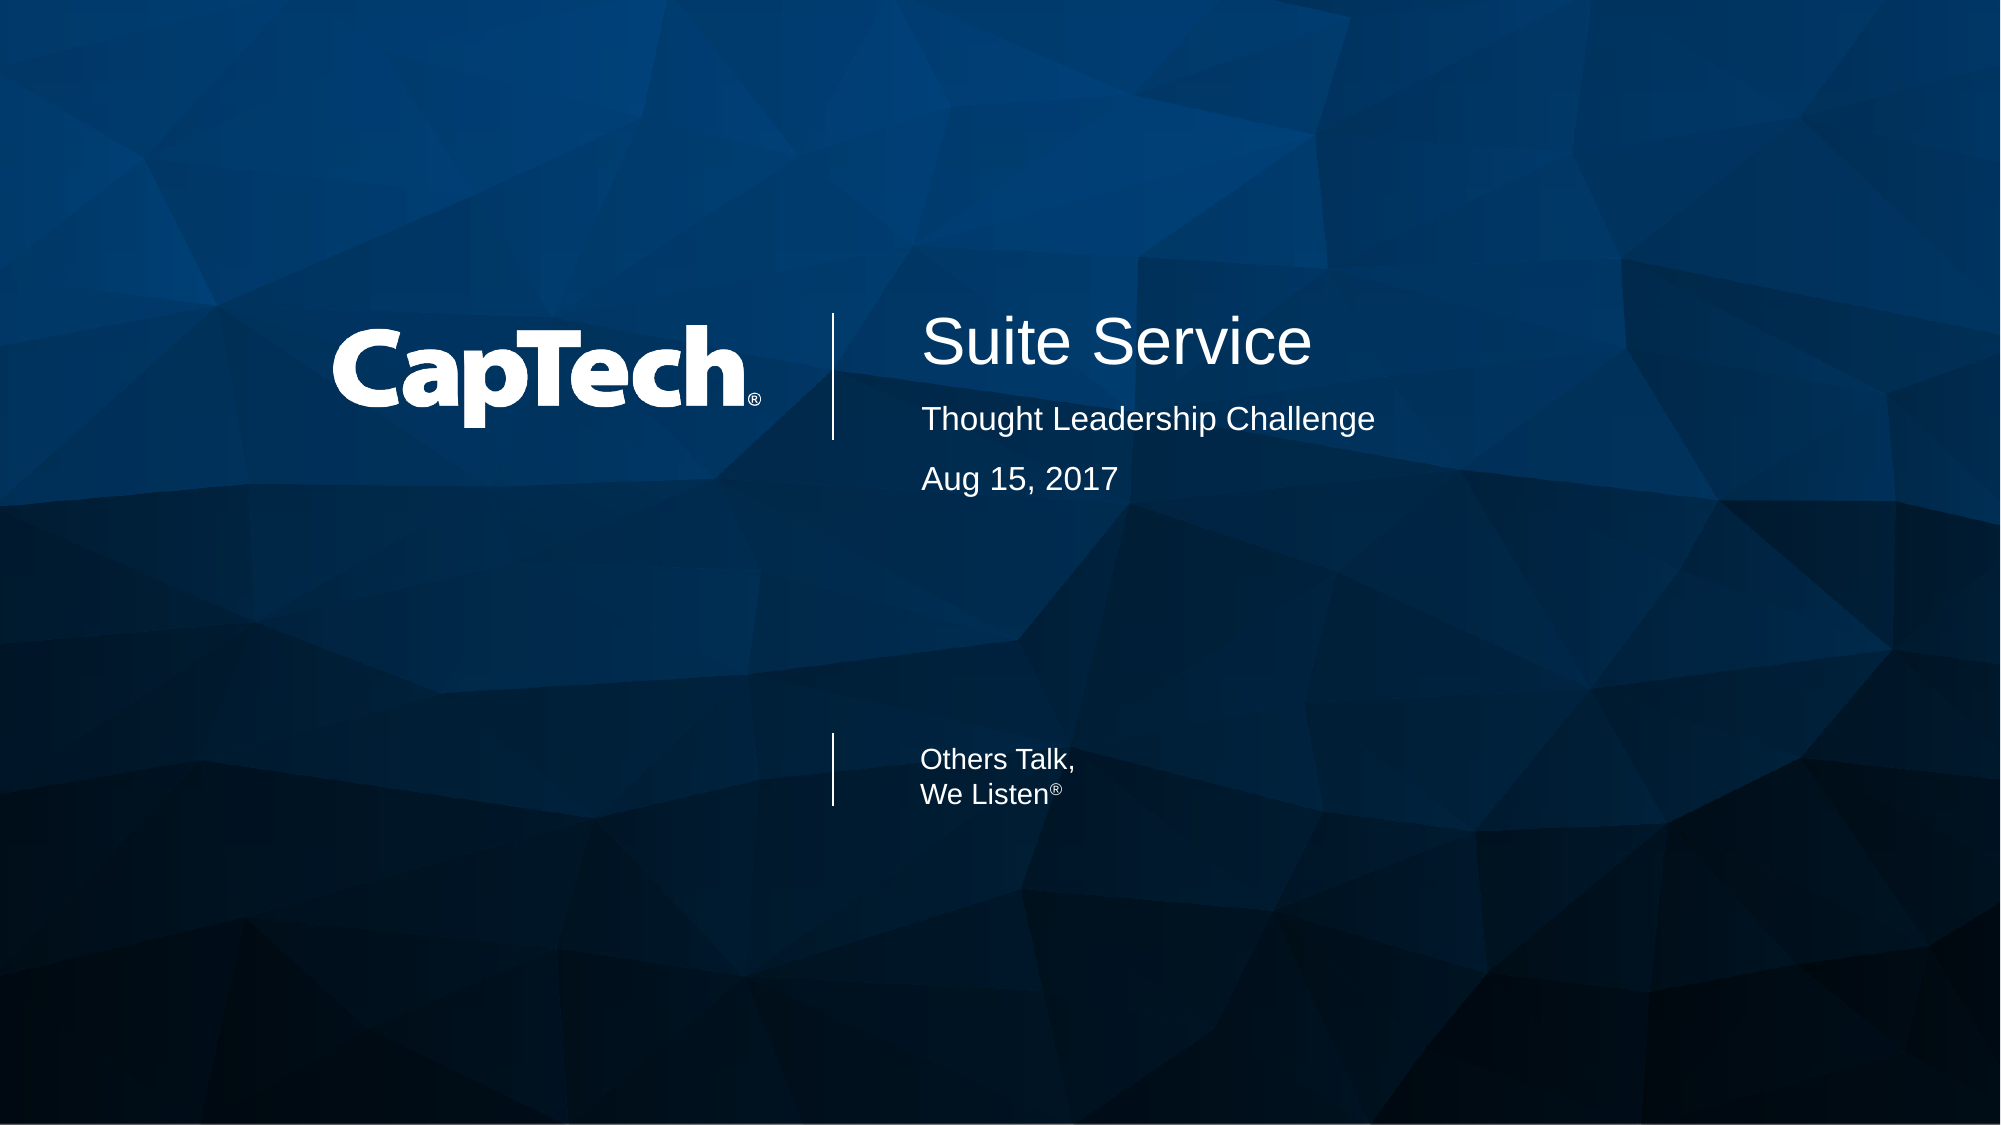

# Suite Service Thought Leadership Challenge Aug 15, 2017